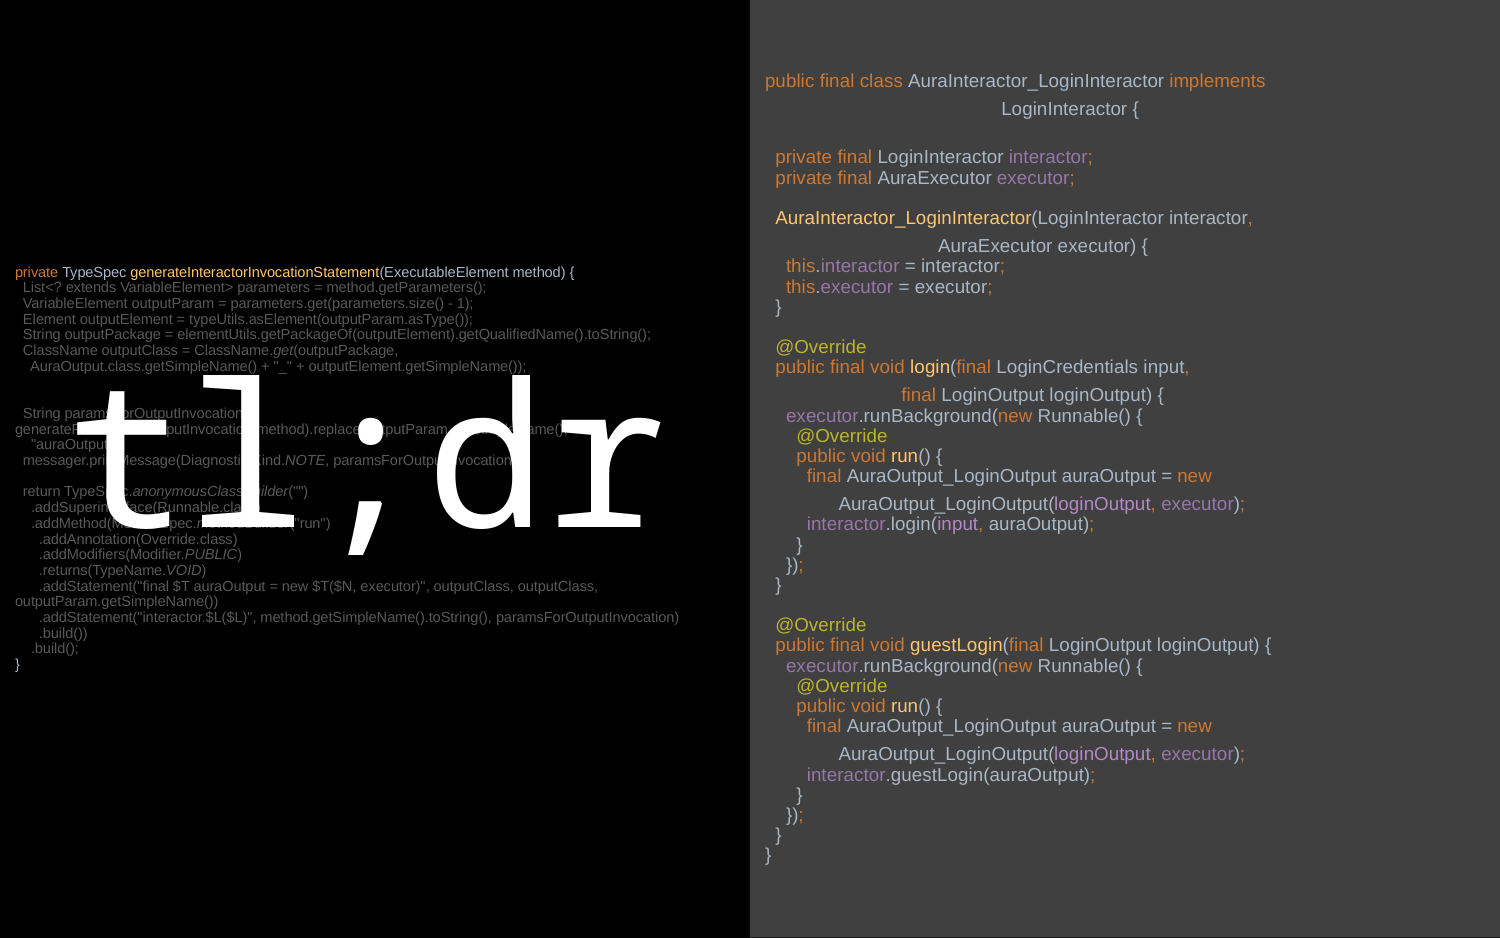

# private TypeSpec generateInteractorInvocationStatement(ExecutableElement method) { List<? extends VariableElement> parameters = method.getParameters(); VariableElement outputParam = parameters.get(parameters.size() - 1); Element outputElement = typeUtils.asElement(outputParam.asType()); String outputPackage = elementUtils.getPackageOf(outputElement).getQualifiedName().toString(); ClassName outputClass = ClassName.get(outputPackage, AuraOutput.class.getSimpleName() + "_" + outputElement.getSimpleName()); String paramsForOutputInvocation = generateParamsForOutputInvocation(method).replace(outputParam.getSimpleName(), "auraOutput"); messager.printMessage(Diagnostic.Kind.NOTE, paramsForOutputInvocation); return TypeSpec.anonymousClassBuilder("") .addSuperinterface(Runnable.class) .addMethod(MethodSpec.methodBuilder("run") .addAnnotation(Override.class) .addModifiers(Modifier.PUBLIC) .returns(TypeName.VOID) .addStatement("final $T auraOutput = new $T($N, executor)", outputClass, outputClass, outputParam.getSimpleName()) .addStatement("interactor.$L($L)", method.getSimpleName().toString(), paramsForOutputInvocation) .build()) .build(); }
public final class AuraInteractor_LoginInteractor implements
                                             LoginInteractor {
  private final LoginInteractor interactor;
  private final AuraExecutor executor;
  AuraInteractor_LoginInteractor(LoginInteractor interactor,
                                 AuraExecutor executor) {
    this.interactor = interactor;
    this.executor = executor;
  }
  @Override
  public final void login(final LoginCredentials input,
                          final LoginOutput loginOutput) {
    executor.runBackground(new Runnable() {
      @Override
      public void run() {
        final AuraOutput_LoginOutput auraOutput = new
              AuraOutput_LoginOutput(loginOutput, executor);
        interactor.login(input, auraOutput);
      }
    });
  }
  @Override
  public final void guestLogin(final LoginOutput loginOutput) {
    executor.runBackground(new Runnable() {
      @Override
      public void run() {
        final AuraOutput_LoginOutput auraOutput = new
              AuraOutput_LoginOutput(loginOutput, executor);
        interactor.guestLogin(auraOutput);
      }
    });
  }
}
tl;dr